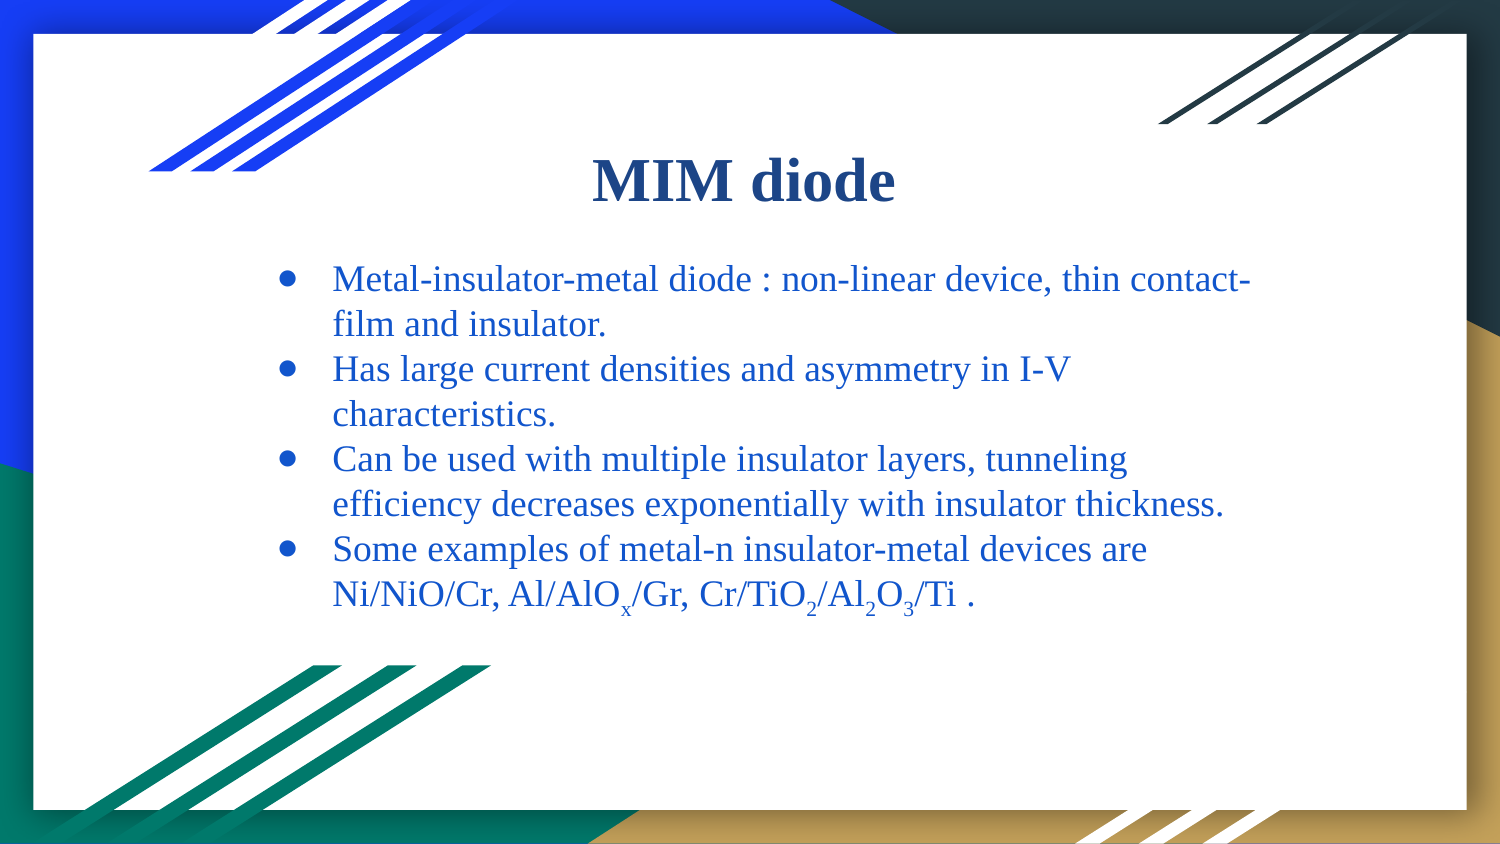

# MIM diode
Metal-insulator-metal diode : non-linear device, thin contact-film and insulator.
Has large current densities and asymmetry in I-V characteristics.
Can be used with multiple insulator layers, tunneling efficiency decreases exponentially with insulator thickness.
Some examples of metal-n insulator-metal devices are Ni/NiO/Cr, Al/AlOx/Gr, Cr/TiO2/Al2O3/Ti .